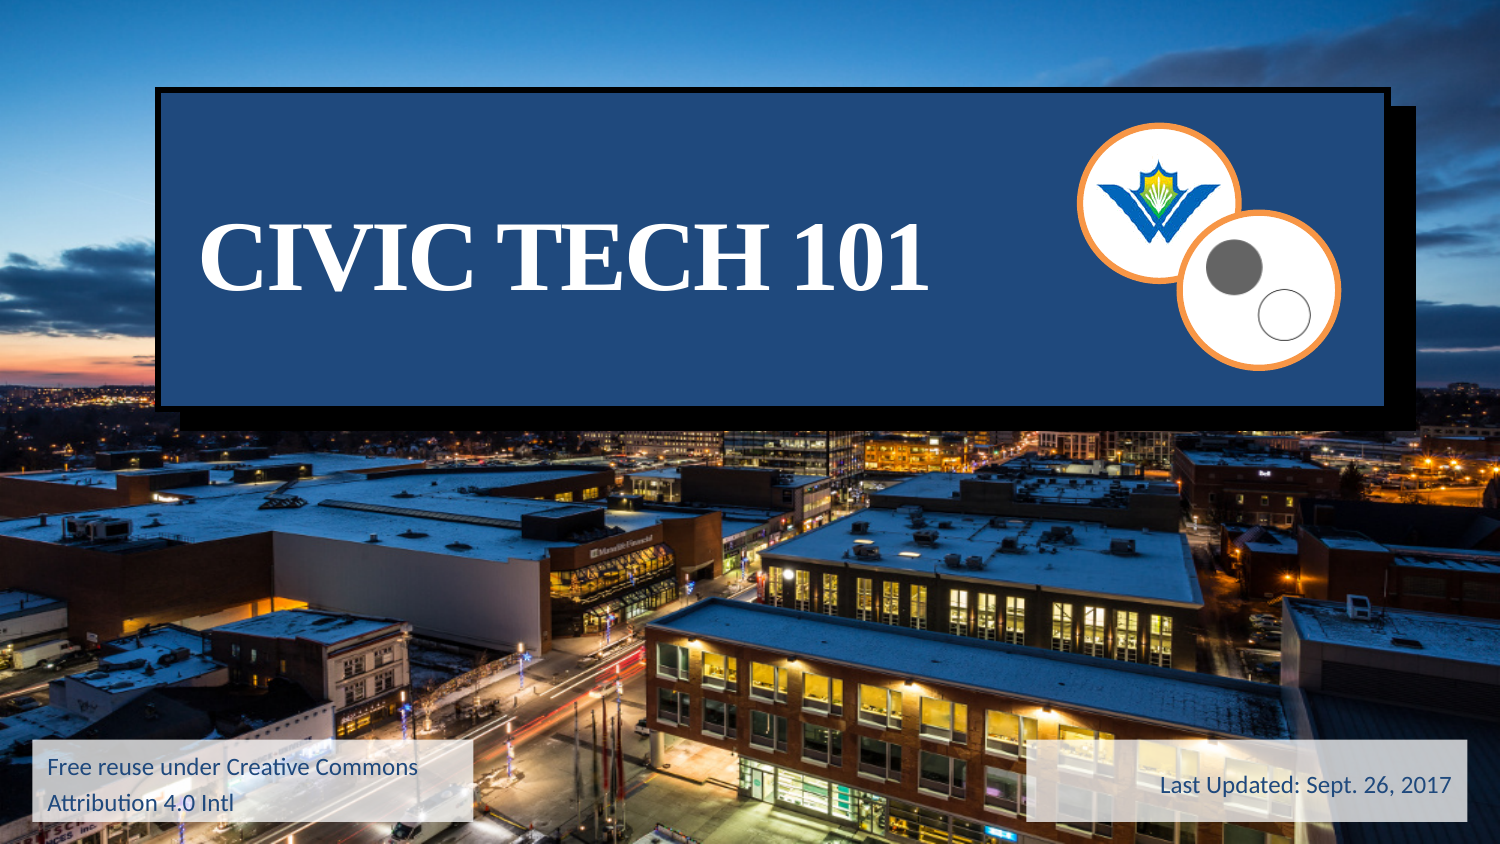

# CIVIC TECH 101
Free reuse under Creative Commons
Attribution 4.0 Intl
Last Updated: Sept. 26, 2017